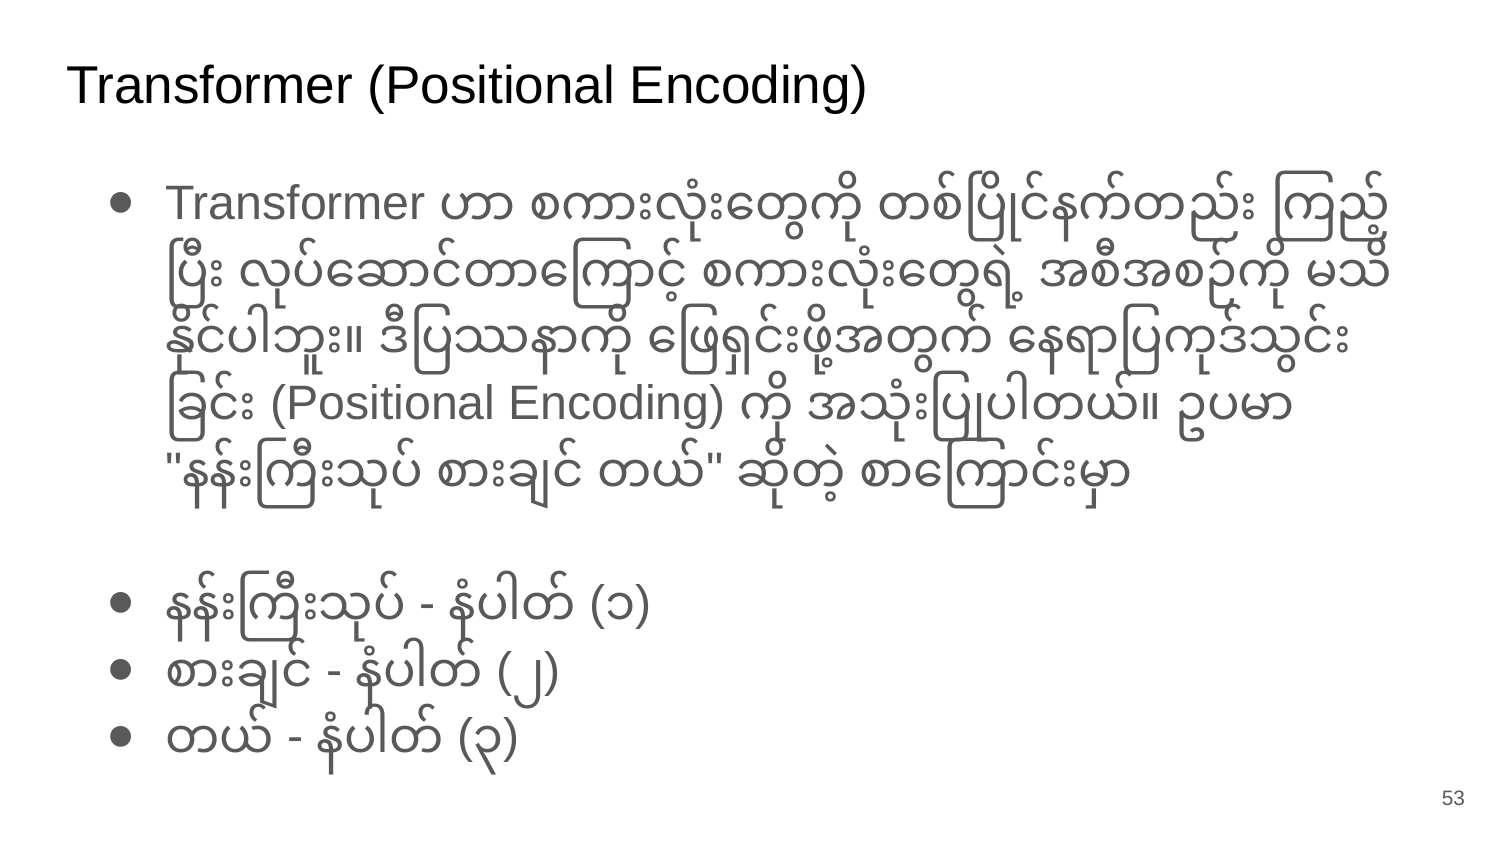

# Transformer (Positional Encoding)
Transformer ဟာ စကားလုံးတွေကို တစ်ပြိုင်နက်တည်း ကြည့်ပြီး လုပ်ဆောင်တာကြောင့် စကားလုံးတွေရဲ့ အစီအစဉ်ကို မသိနိုင်ပါဘူး။ ဒီပြဿနာကို ဖြေရှင်းဖို့အတွက် နေရာပြကုဒ်သွင်းခြင်း (Positional Encoding) ကို အသုံးပြုပါတယ်။ ဥပမာ "နန်းကြီးသုပ် စားချင် တယ်" ဆိုတဲ့ စာကြောင်းမှာ

နန်းကြီးသုပ် - နံပါတ် (၁)
စားချင် - နံပါတ် (၂)
တယ် - နံပါတ် (၃)
53